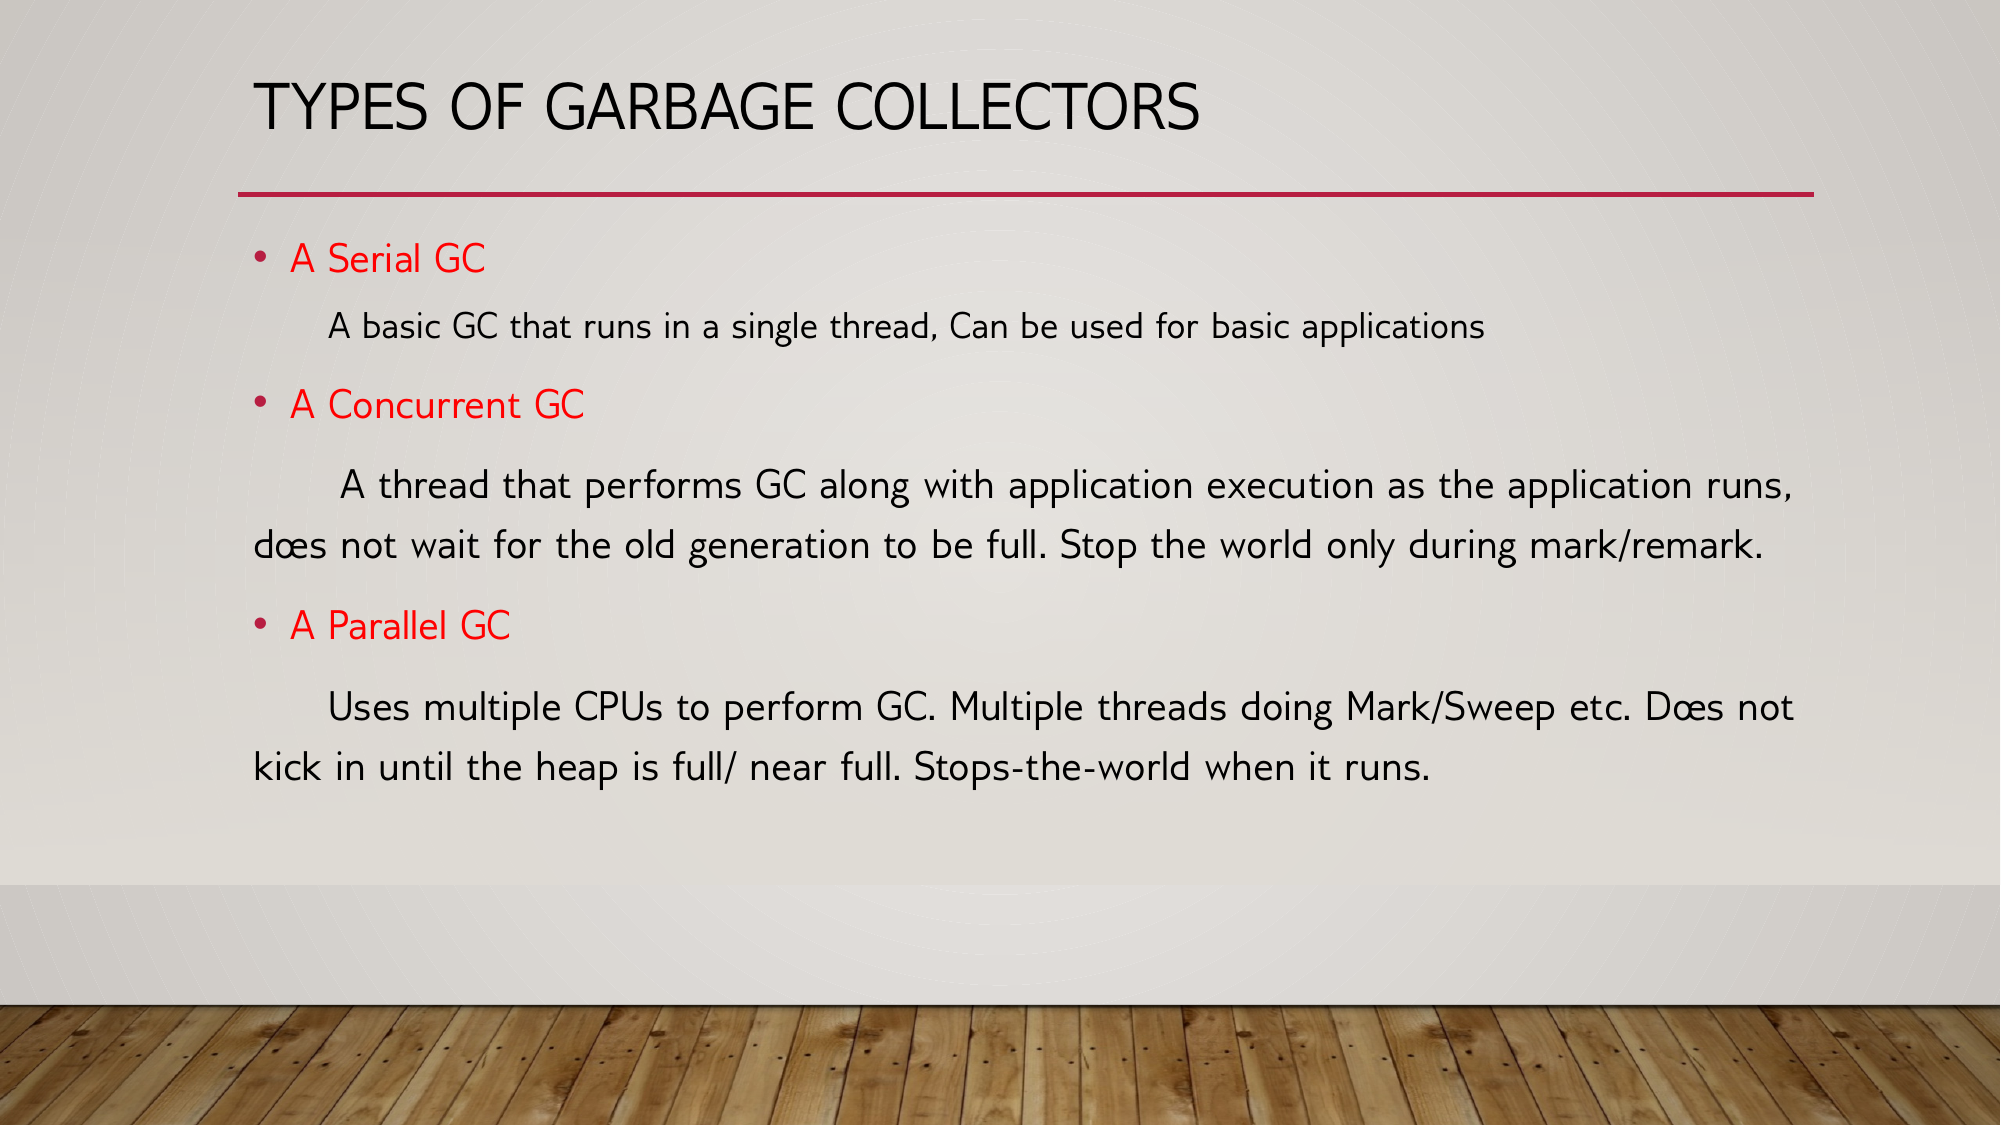

# Types of garbage collectors
A Serial GC
A basic GC that runs in a single thread, Can be used for basic applications
A Concurrent GC
       A thread that performs GC along with application execution as the application runs, does not wait for the old generation to be full. Stop the world only during mark/remark.
A Parallel GC
      Uses multiple CPUs to perform GC. Multiple threads doing Mark/Sweep etc. Does not kick in until the heap is full/ near full. Stops-the-world when it runs.